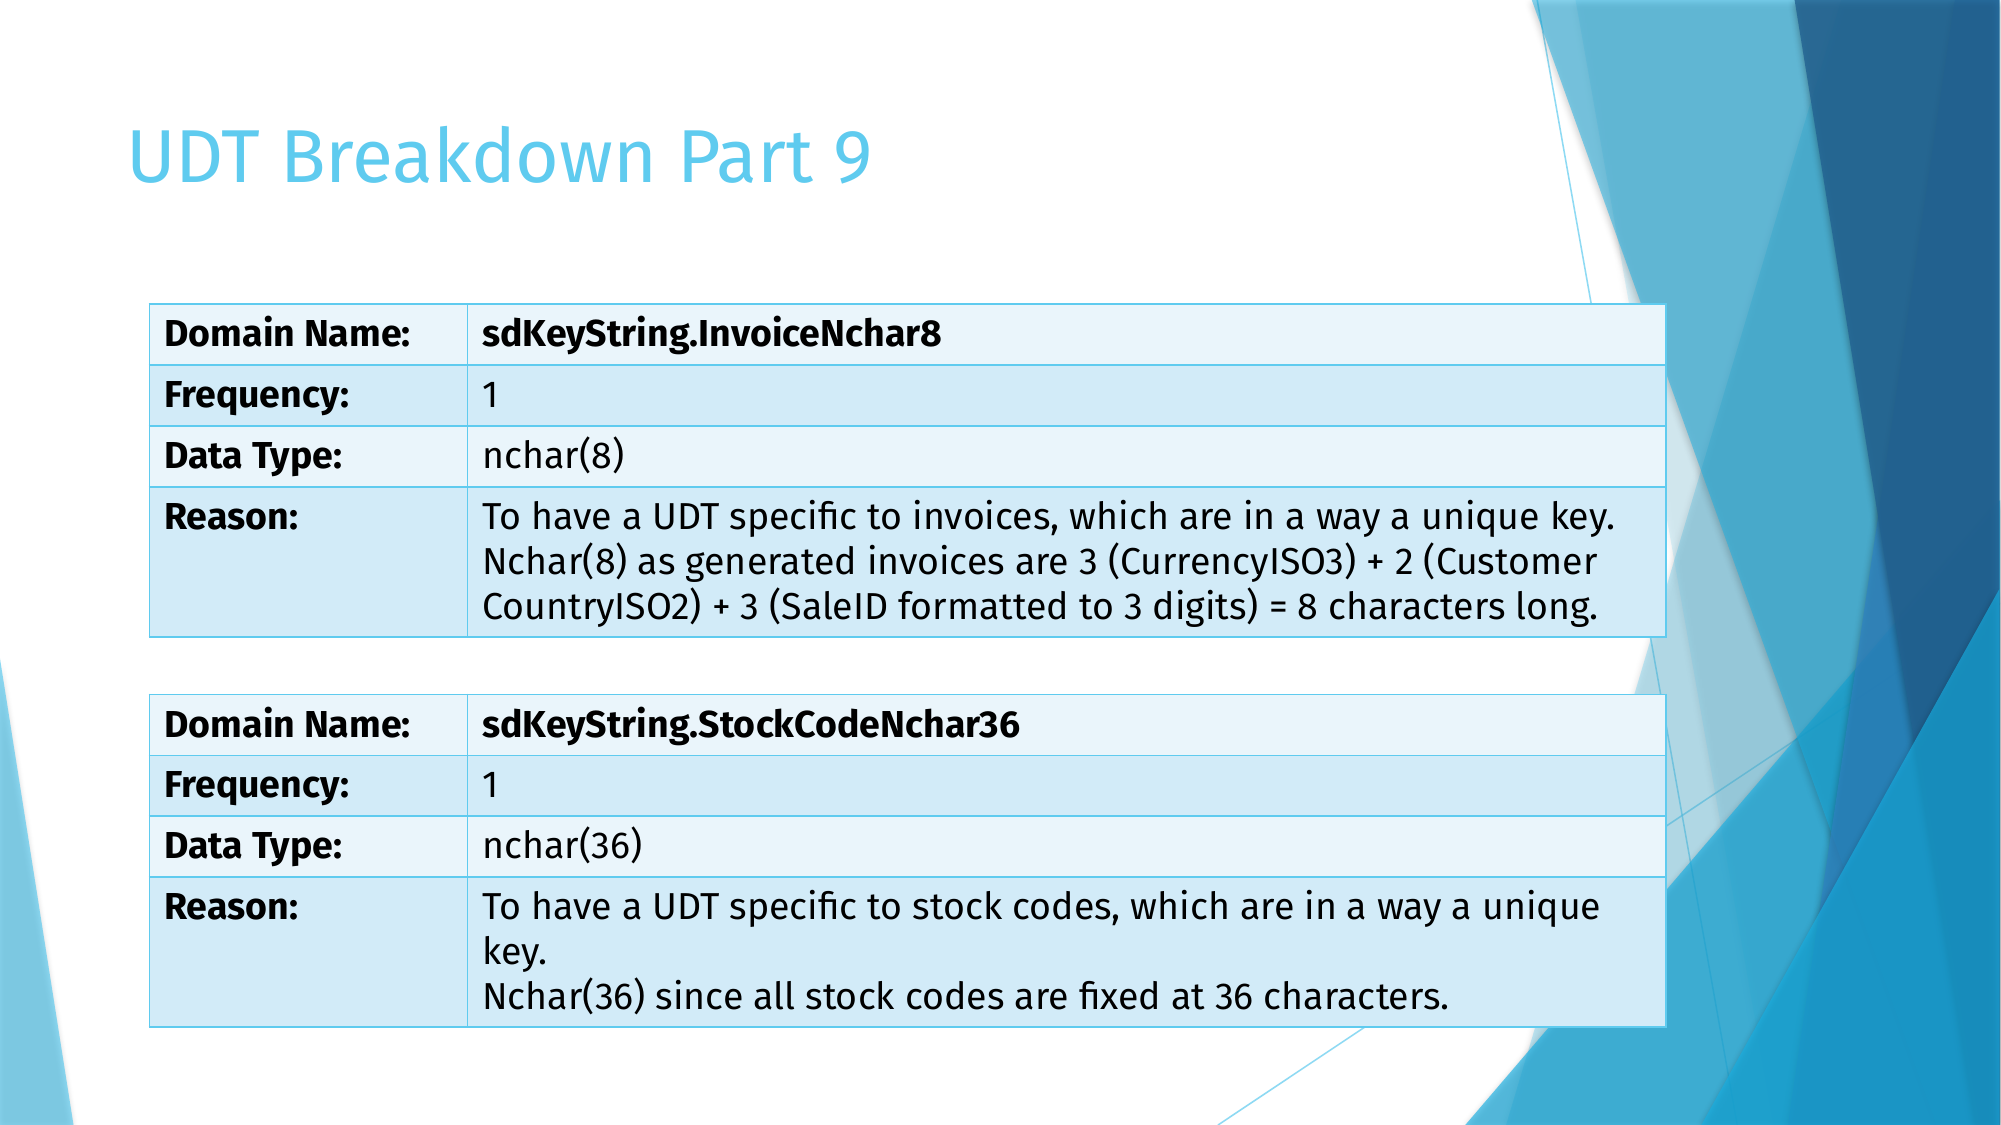

# UDT Breakdown Part 9
| Domain Name: | sdKeyString.InvoiceNchar8 |
| --- | --- |
| Frequency: | 1 |
| Data Type: | nchar(8) |
| Reason: | To have a UDT specific to invoices, which are in a way a unique key. Nchar(8) as generated invoices are 3 (CurrencyISO3) + 2 (Customer CountryISO2) + 3 (SaleID formatted to 3 digits) = 8 characters long. |
| Domain Name: | sdKeyString.StockCodeNchar36 |
| --- | --- |
| Frequency: | 1 |
| Data Type: | nchar(36) |
| Reason: | To have a UDT specific to stock codes, which are in a way a unique key. Nchar(36) since all stock codes are fixed at 36 characters. |